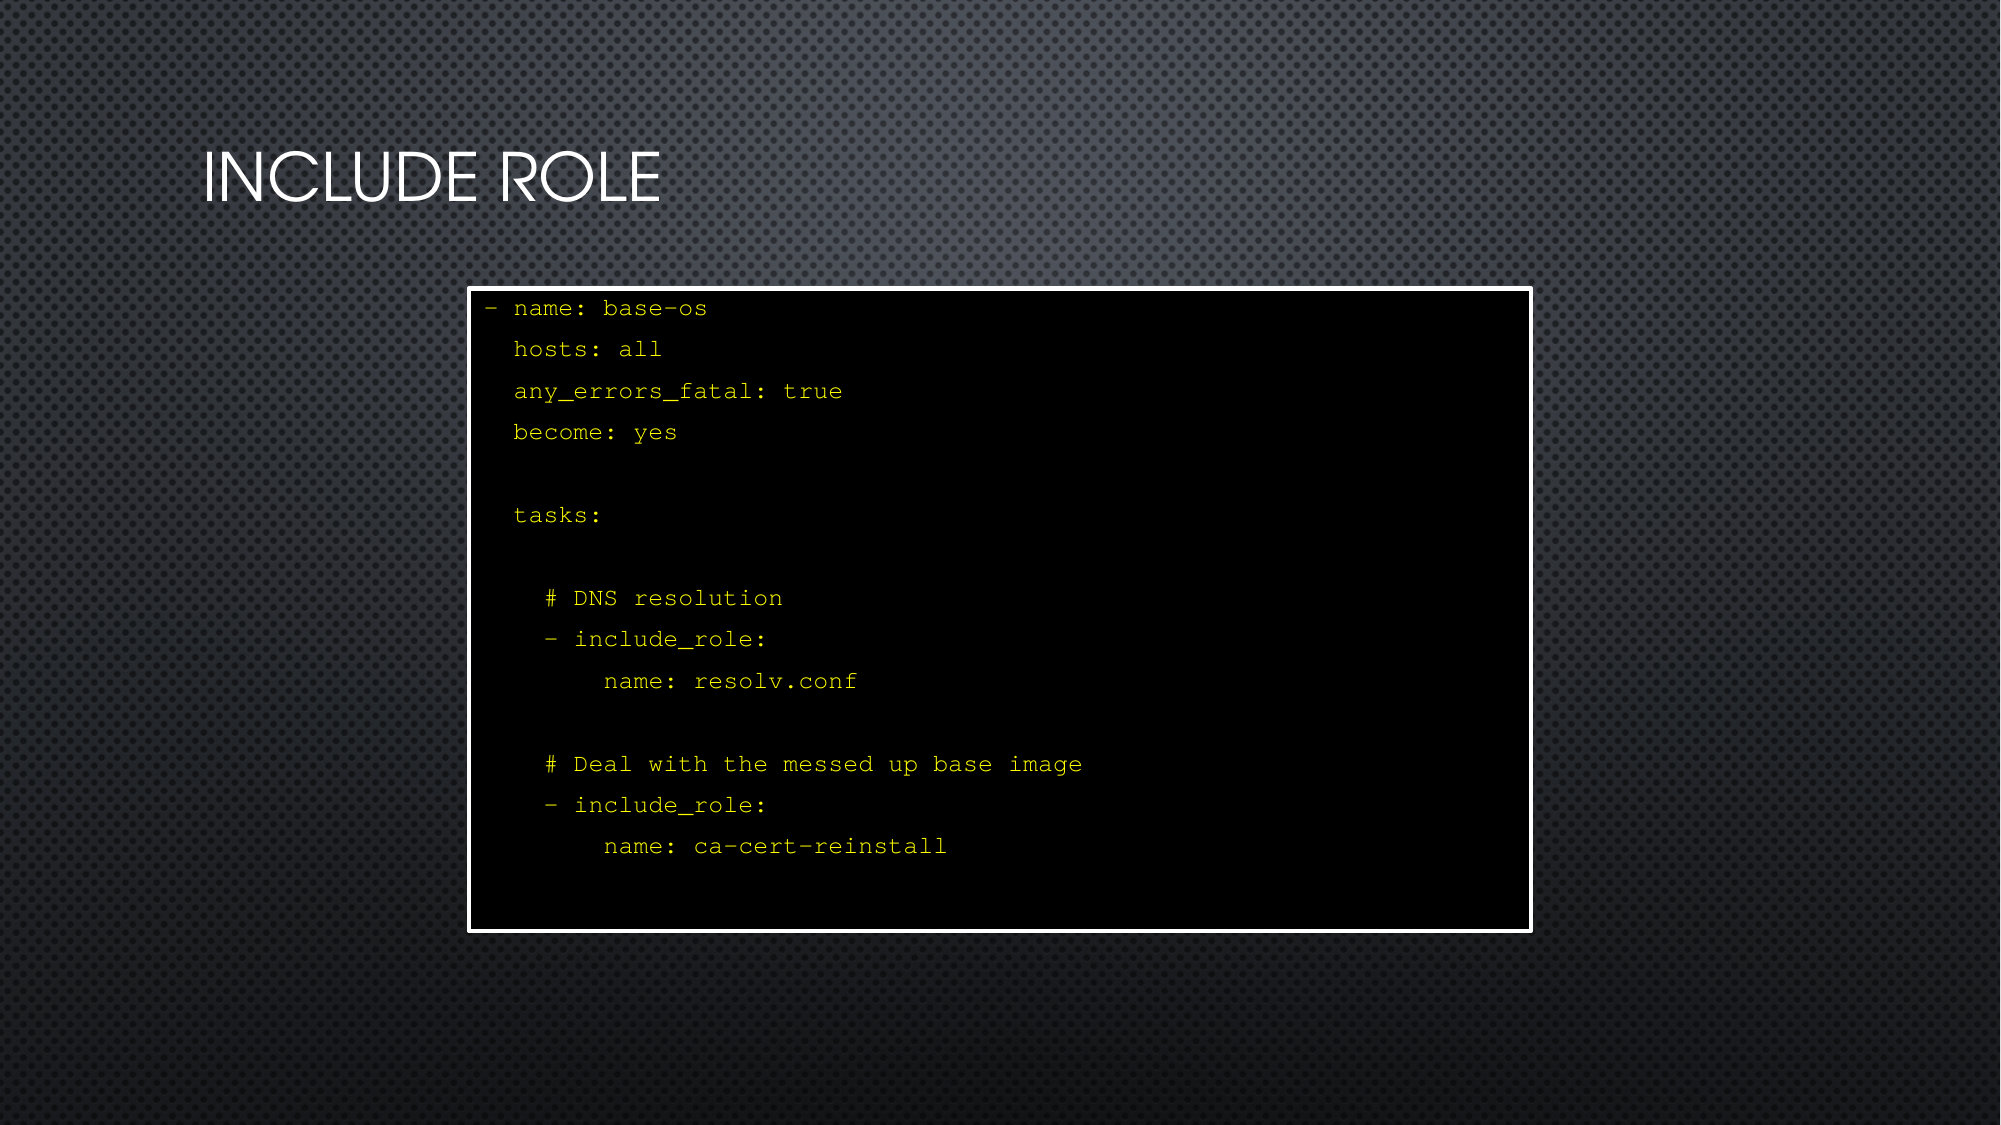

# Include Role
- name: base-os
  hosts: all
  any_errors_fatal: true
  become: yes

  tasks:

    # DNS resolution
    - include_role:
        name: resolv.conf

    # Deal with the messed up base image
    - include_role:
        name: ca-cert-reinstall